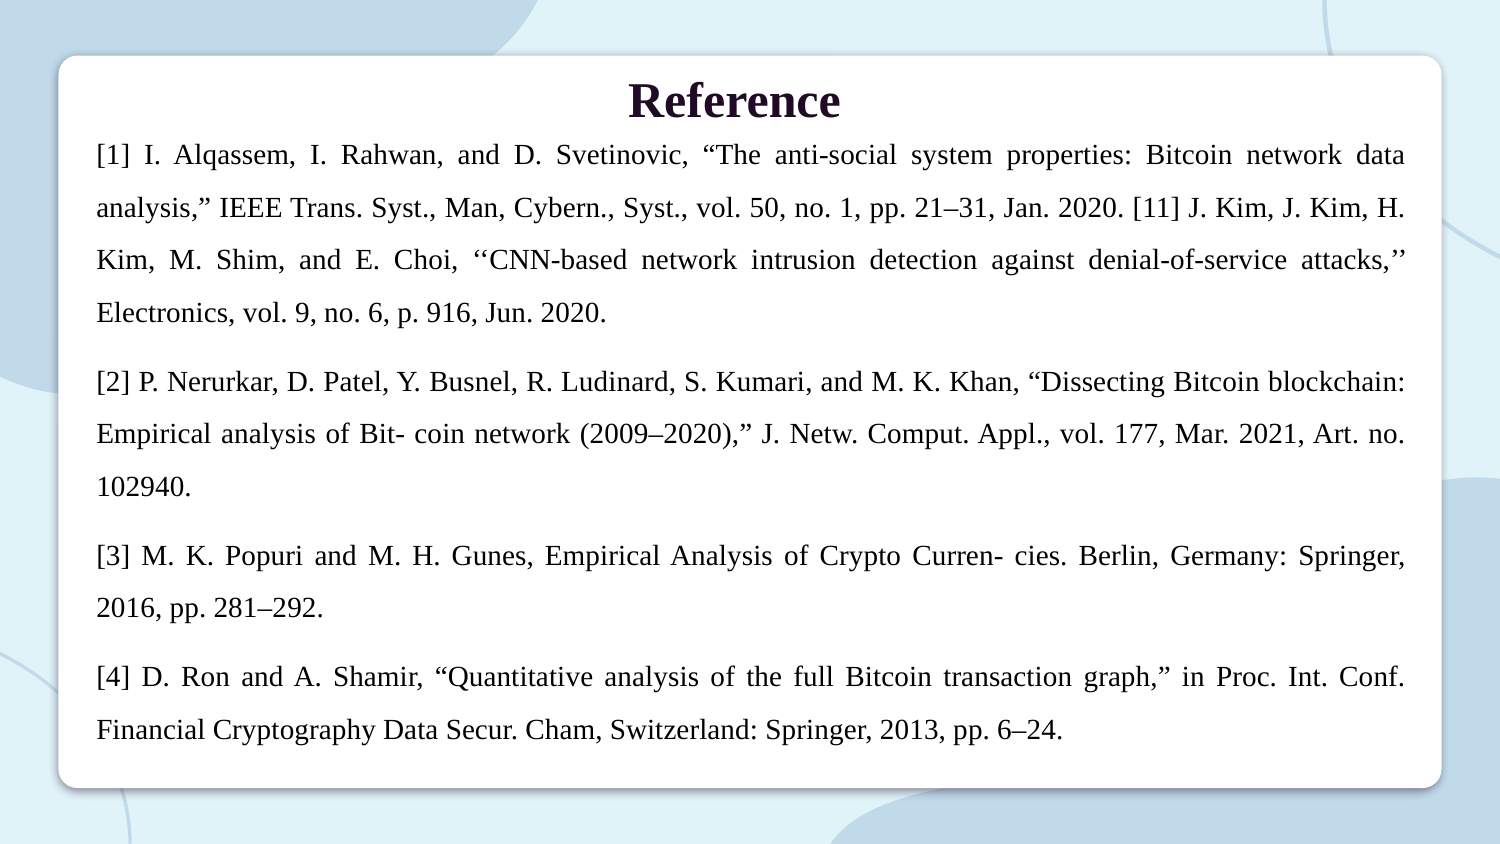

# Reference
[1] I. Alqassem, I. Rahwan, and D. Svetinovic, “The anti-social system properties: Bitcoin network data analysis,” IEEE Trans. Syst., Man, Cybern., Syst., vol. 50, no. 1, pp. 21–31, Jan. 2020. [11] J. Kim, J. Kim, H. Kim, M. Shim, and E. Choi, ‘‘CNN-based network intrusion detection against denial-of-service attacks,’’ Electronics, vol. 9, no. 6, p. 916, Jun. 2020.
[2] P. Nerurkar, D. Patel, Y. Busnel, R. Ludinard, S. Kumari, and M. K. Khan, “Dissecting Bitcoin blockchain: Empirical analysis of Bit- coin network (2009–2020),” J. Netw. Comput. Appl., vol. 177, Mar. 2021, Art. no. 102940.
[3] M. K. Popuri and M. H. Gunes, Empirical Analysis of Crypto Curren- cies. Berlin, Germany: Springer, 2016, pp. 281–292.
[4] D. Ron and A. Shamir, “Quantitative analysis of the full Bitcoin transaction graph,” in Proc. Int. Conf. Financial Cryptography Data Secur. Cham, Switzerland: Springer, 2013, pp. 6–24.